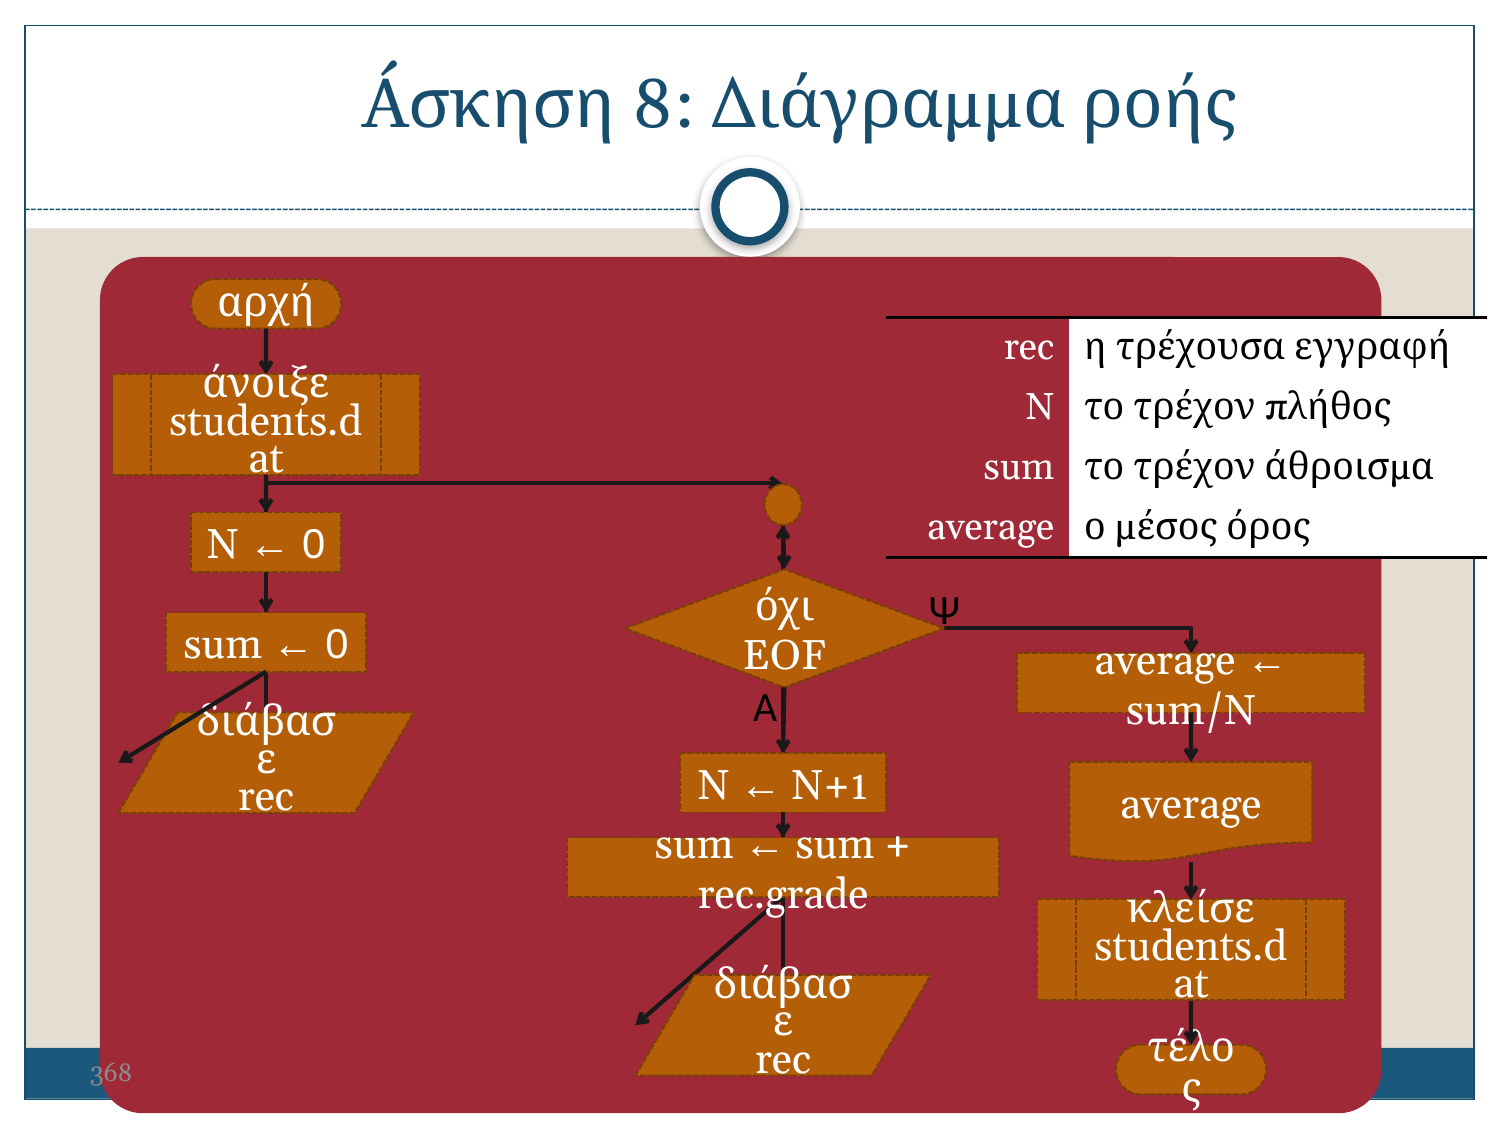

Άσκηση 8: Διάγραμμα ροής

αρχή
| rec | η τρέχουσα εγγραφή |
| --- | --- |
| N | το τρέχον πλήθος |
| sum | το τρέχον άθροισμα |
| average | ο μέσος όρος |
άνοιξε
students.dat

N ← 0
όχι EOF
Ψ
sum ← 0
average ← sum/N
Α
διάβασε
rec
N ← N+1
average
sum ← sum + rec.grade
κλείσε
students.dat
διάβασε
rec
368
τέλος